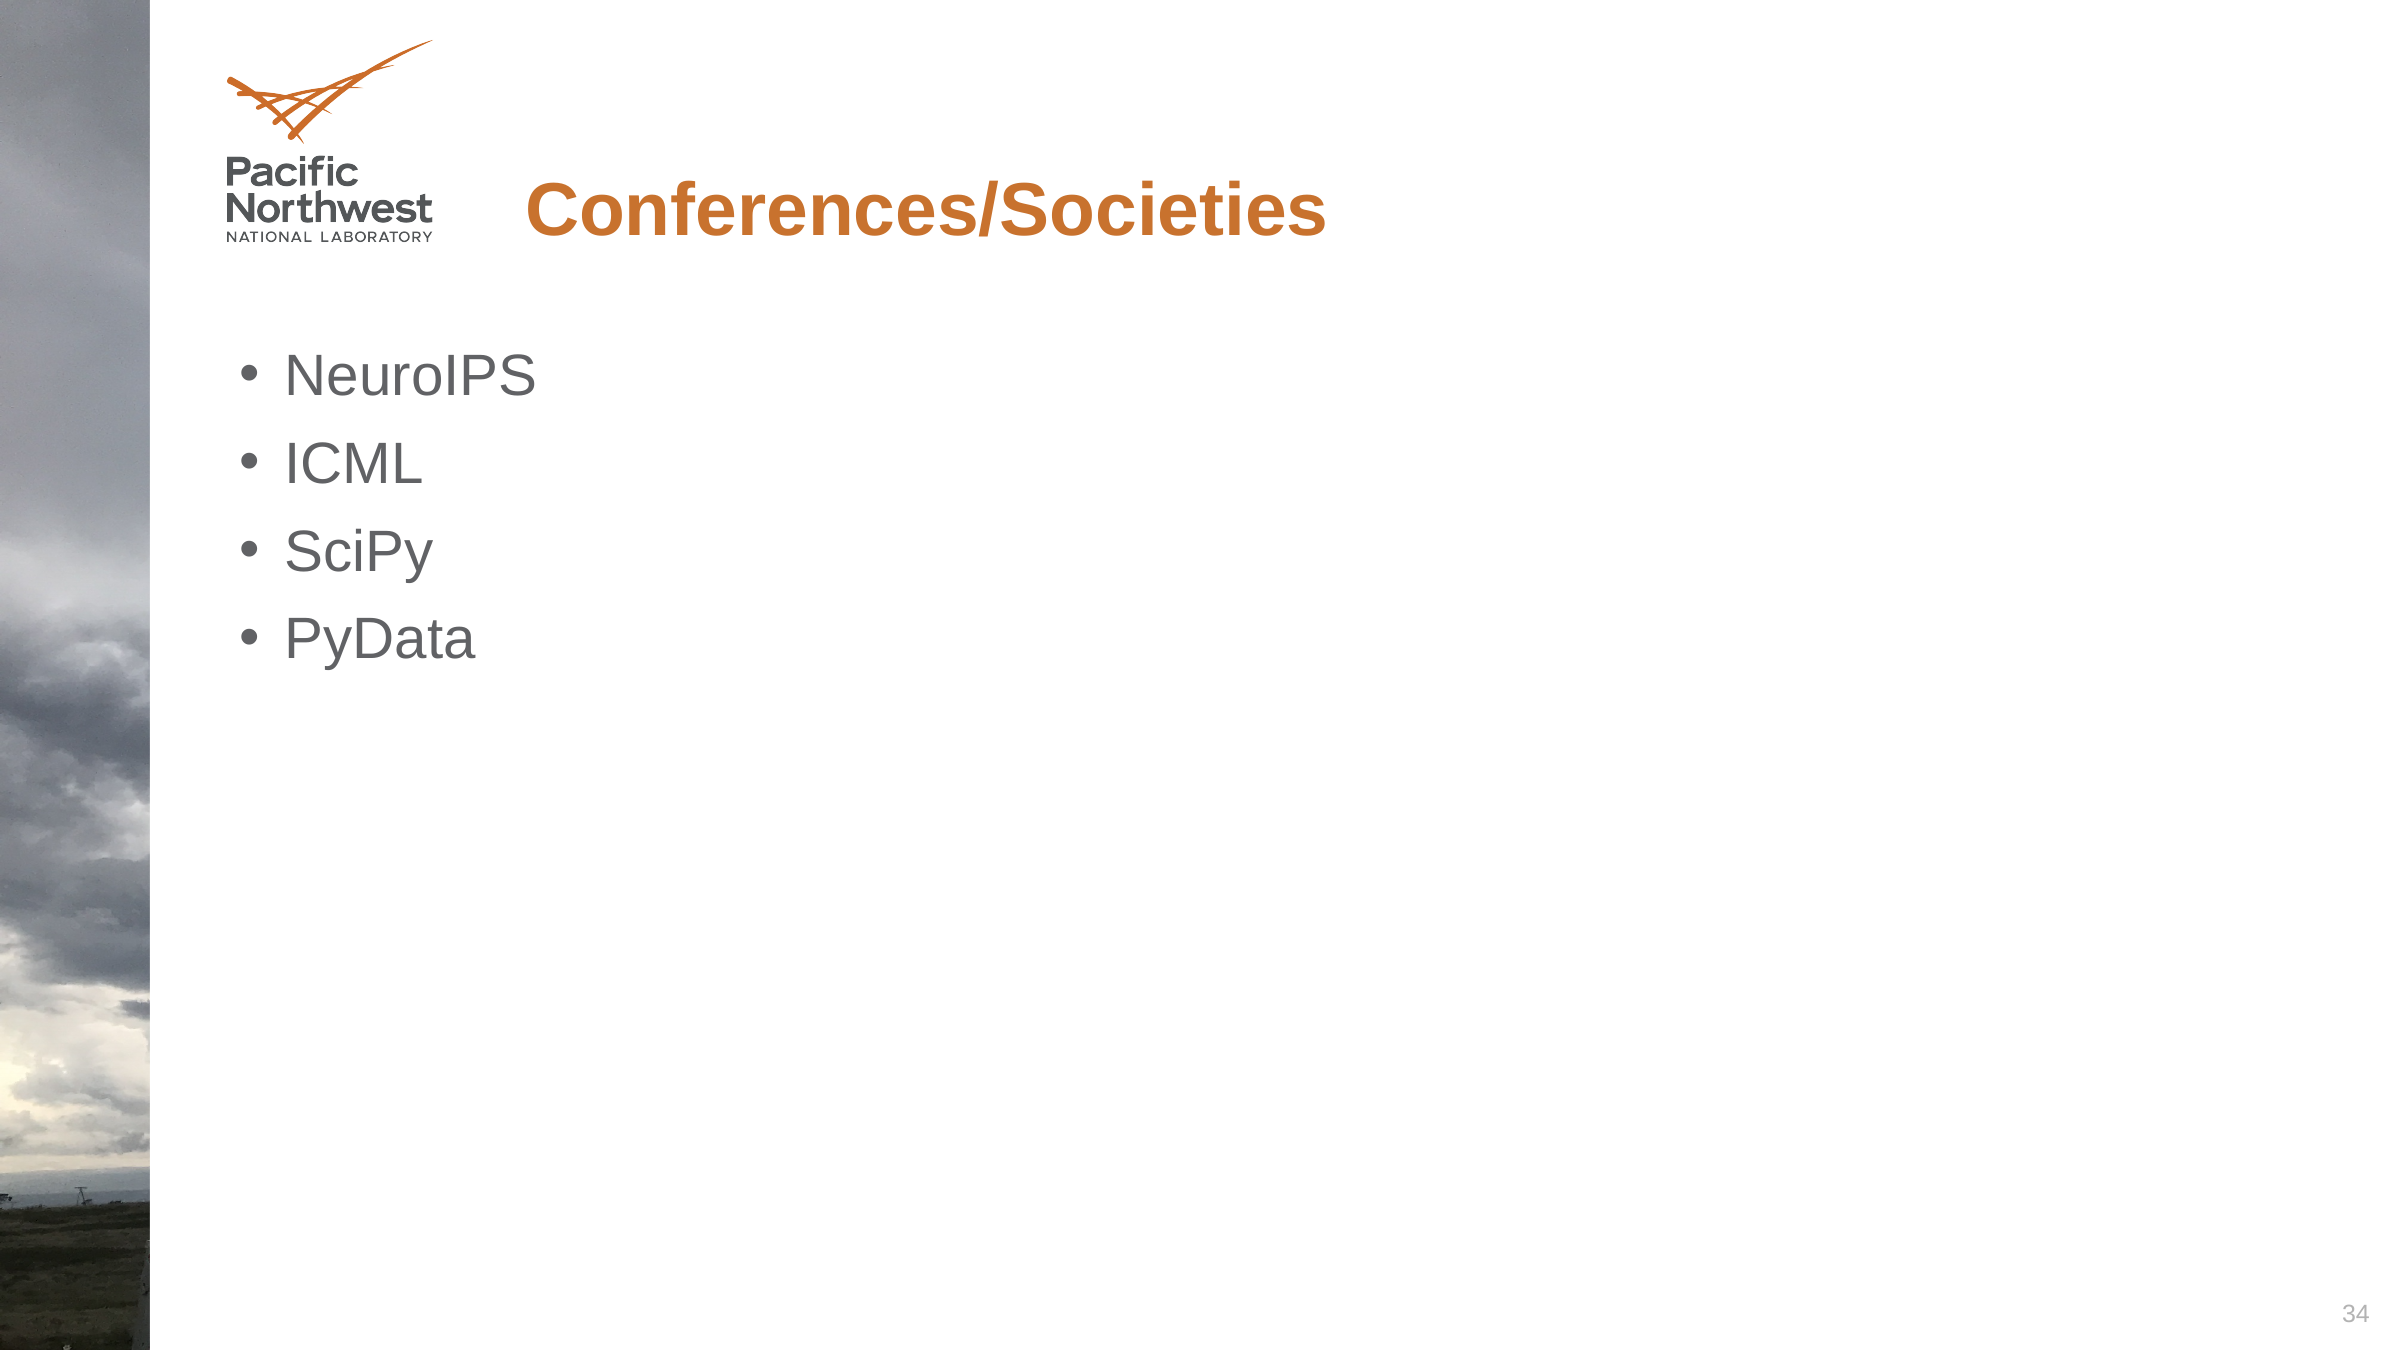

# Conferences/Societies
NeuroIPS
ICML
SciPy
PyData

34